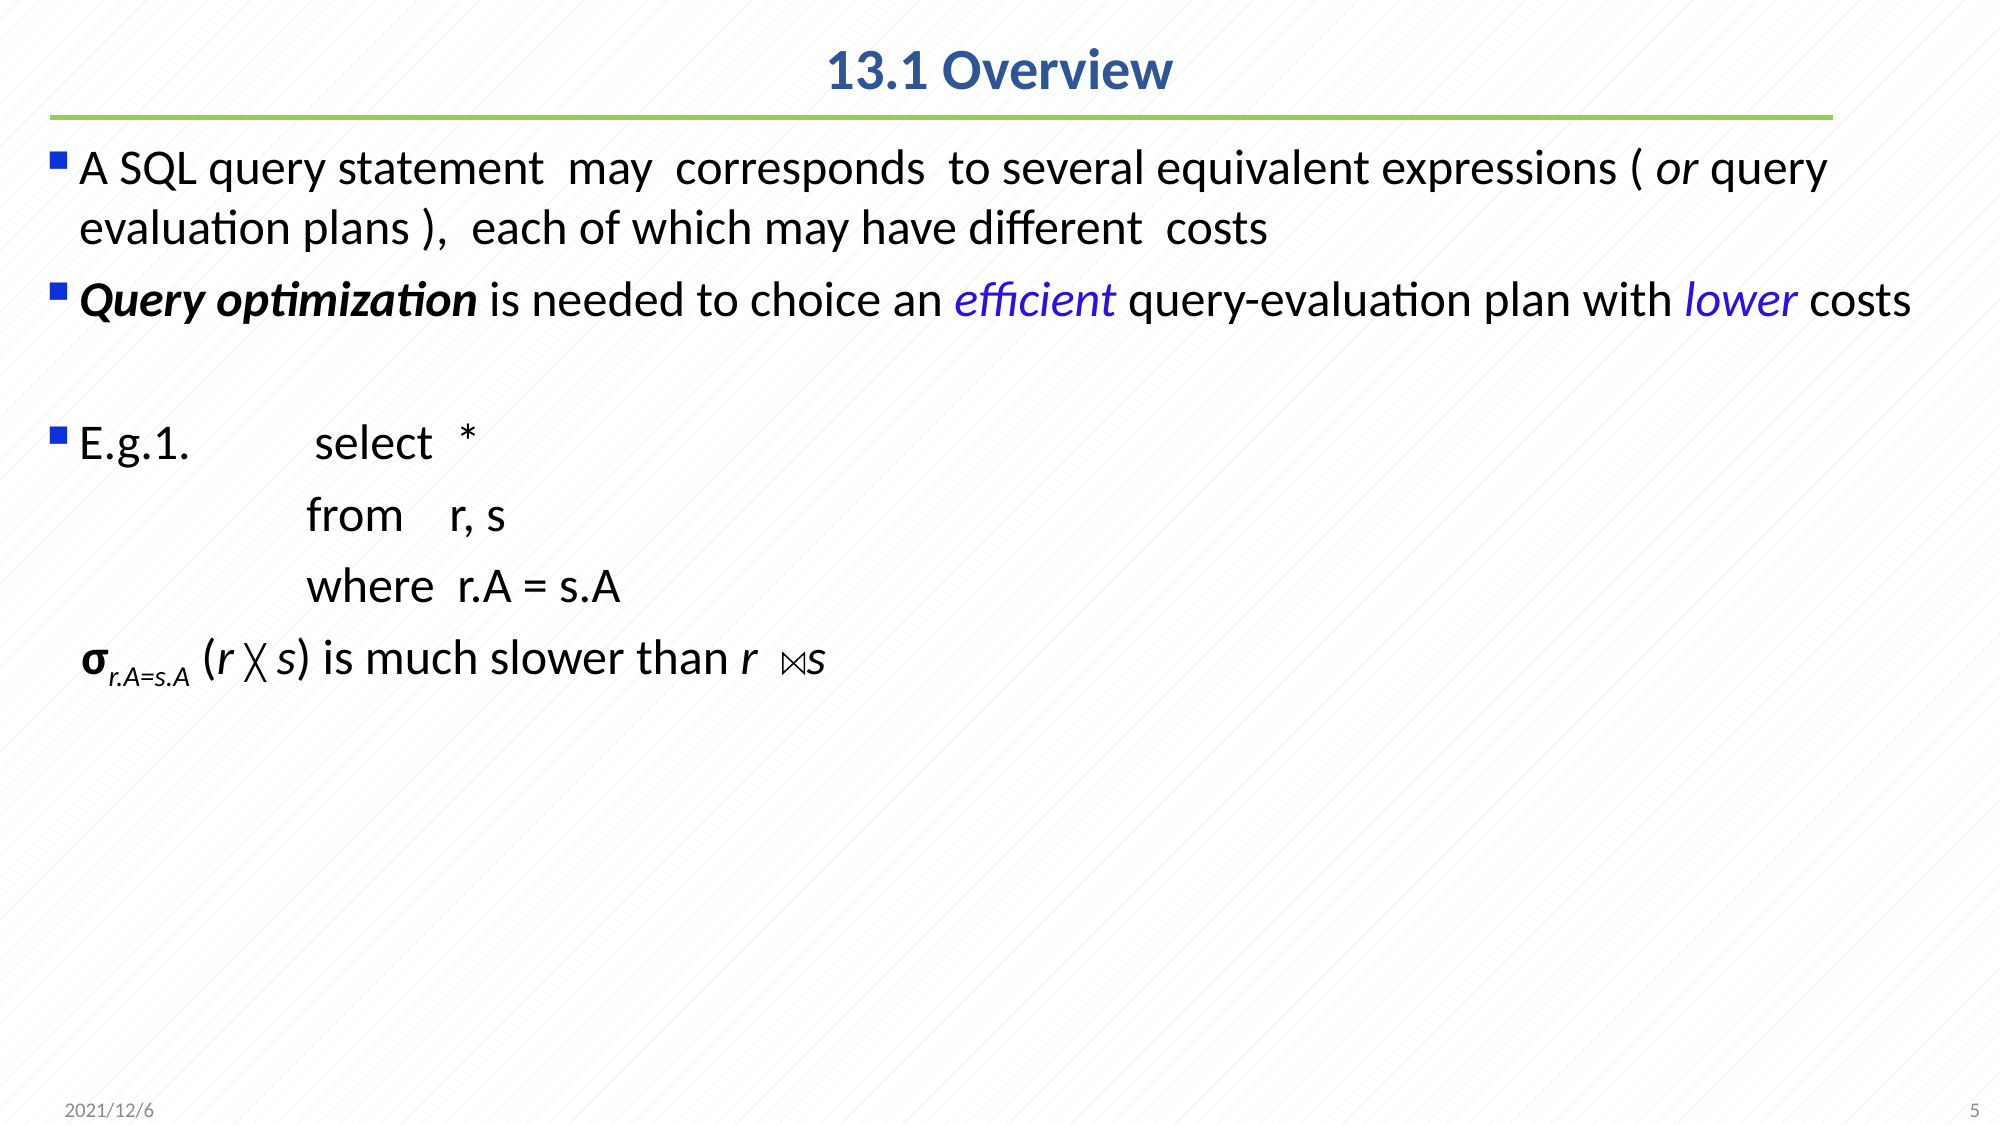

# 13.1 Overview
A SQL query statement  may  corresponds  to several equivalent expressions ( or query evaluation plans ),  each of which may have different  costs
Query optimization is needed to choice an efficient query-evaluation plan with lower costs

E.g.1.           select  *
                       from    r, s
                       where  r.A = s.A
   σr.A=s.A (r ╳ s) is much slower than r     s

5
2021/12/6